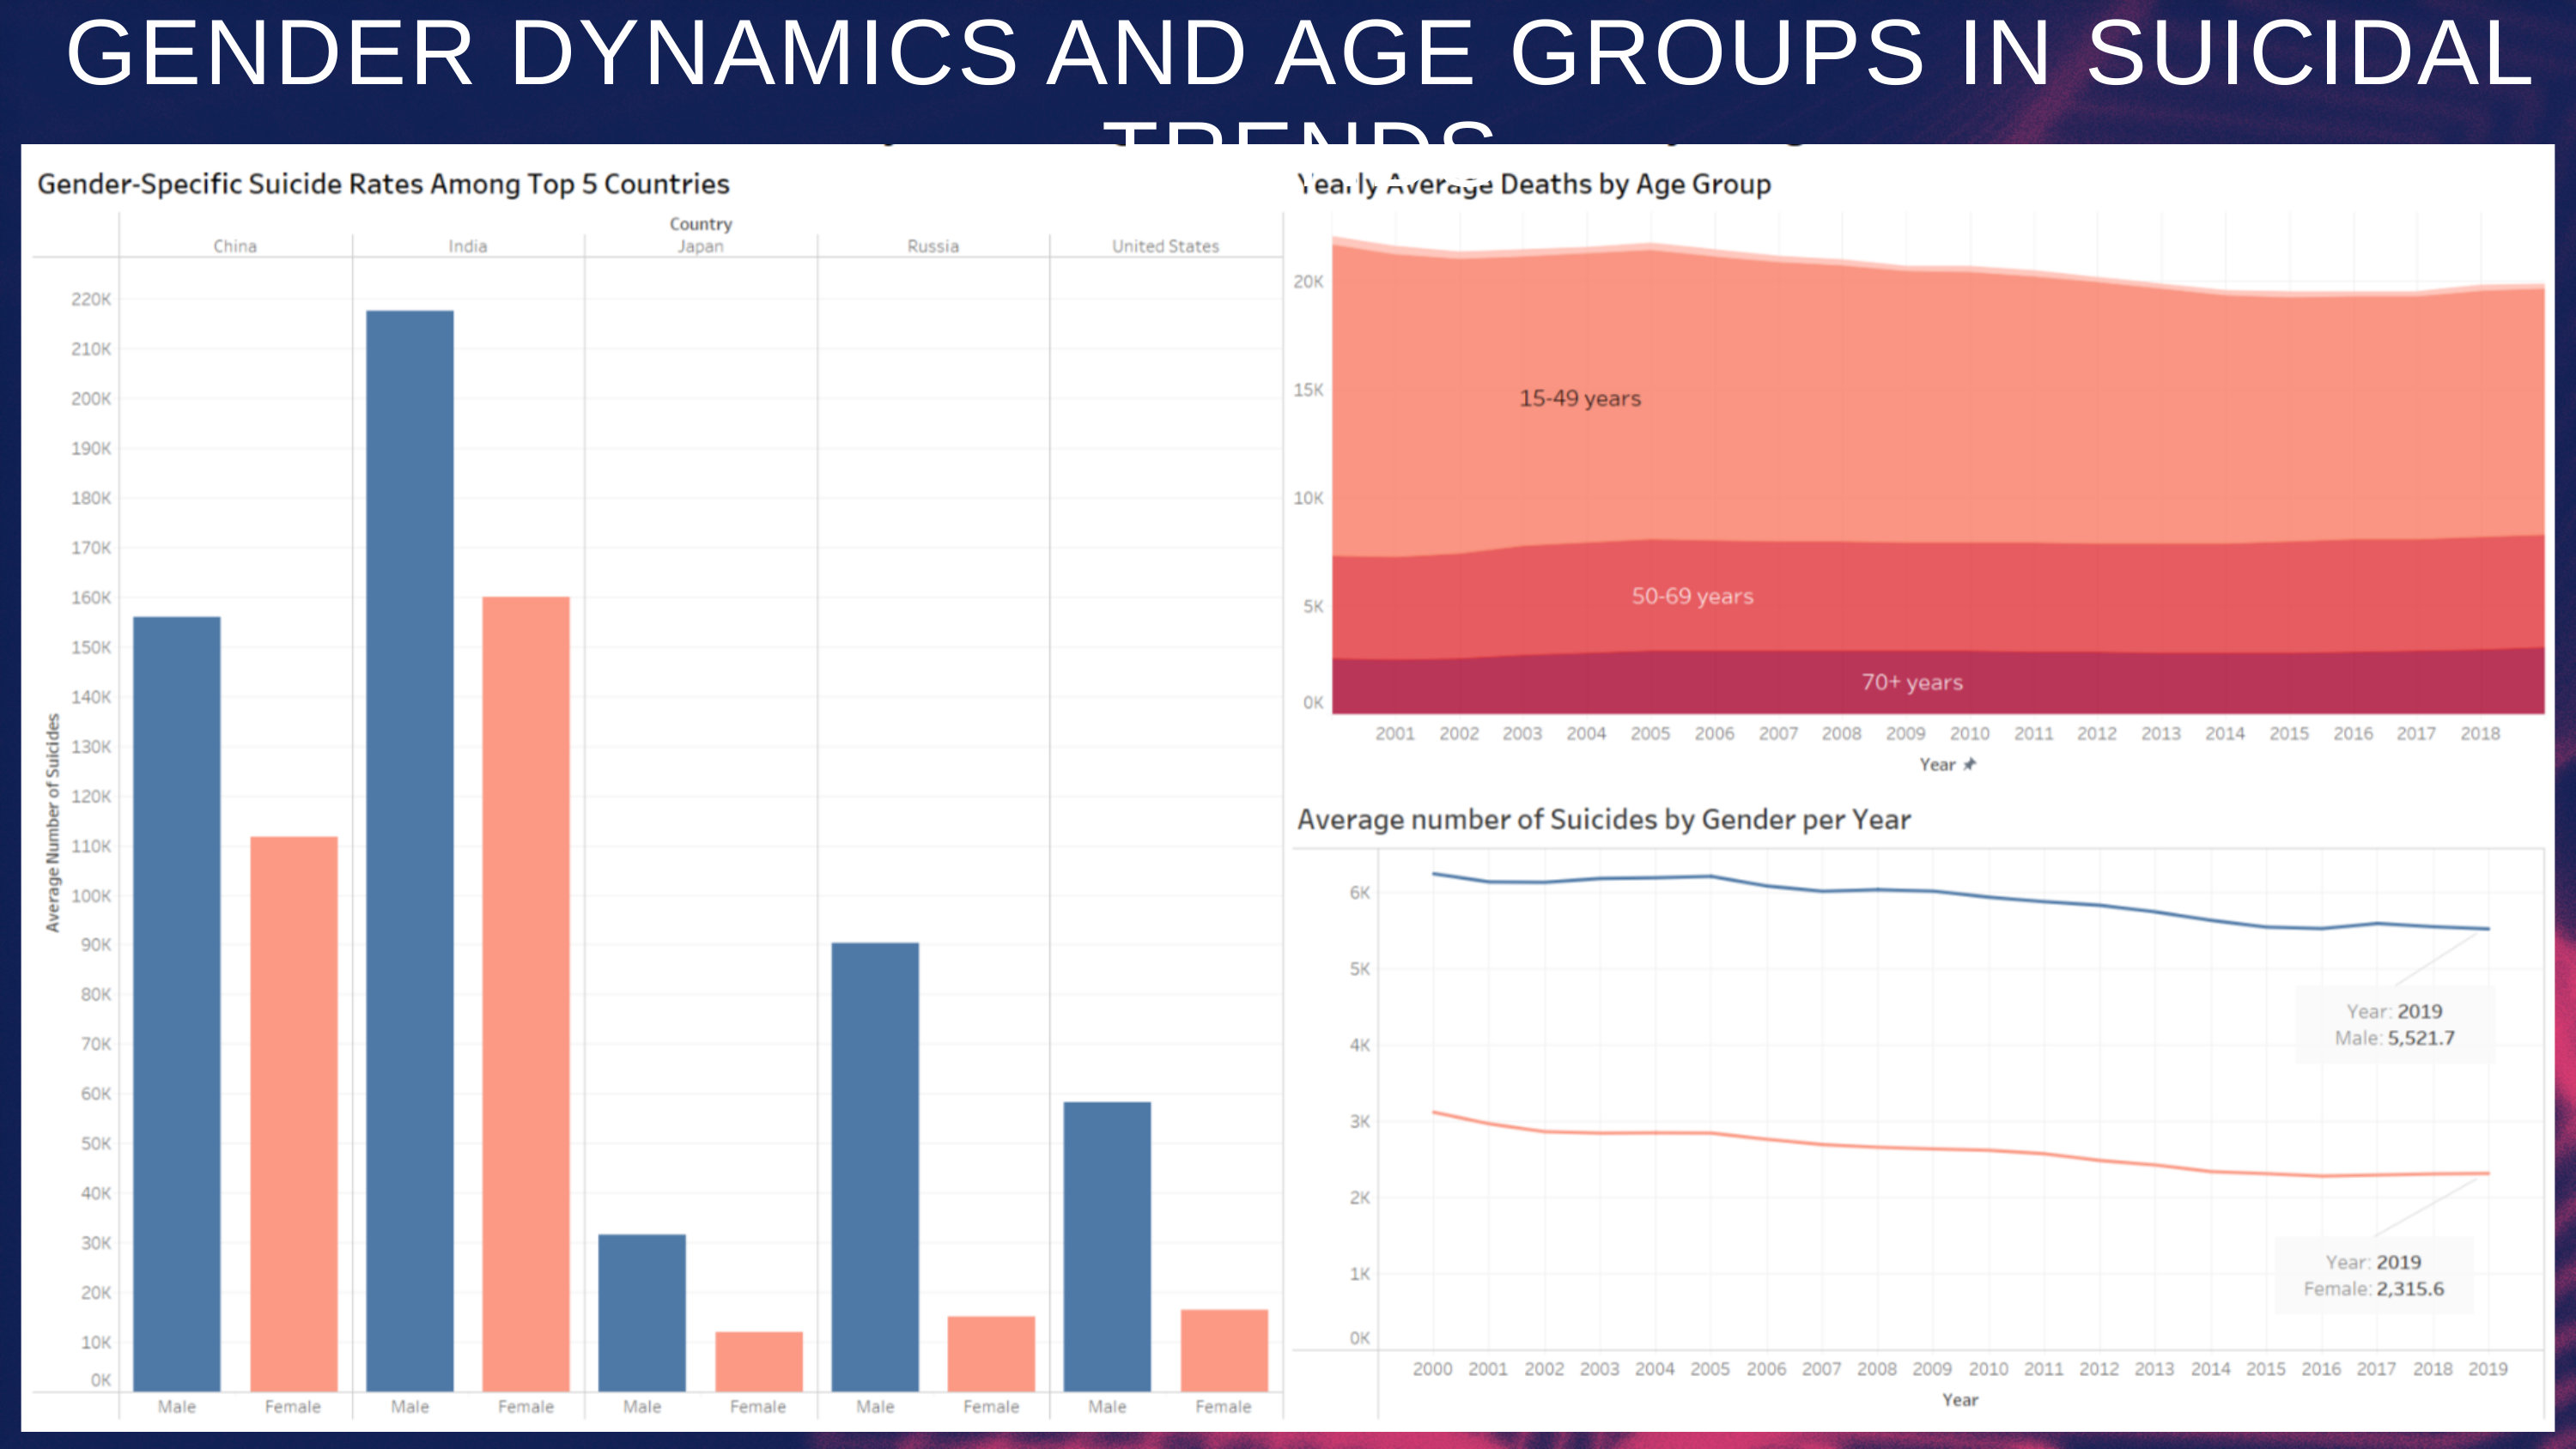

GENDER DYNAMICS AND AGE GROUPS IN SUICIDAL TRENDS